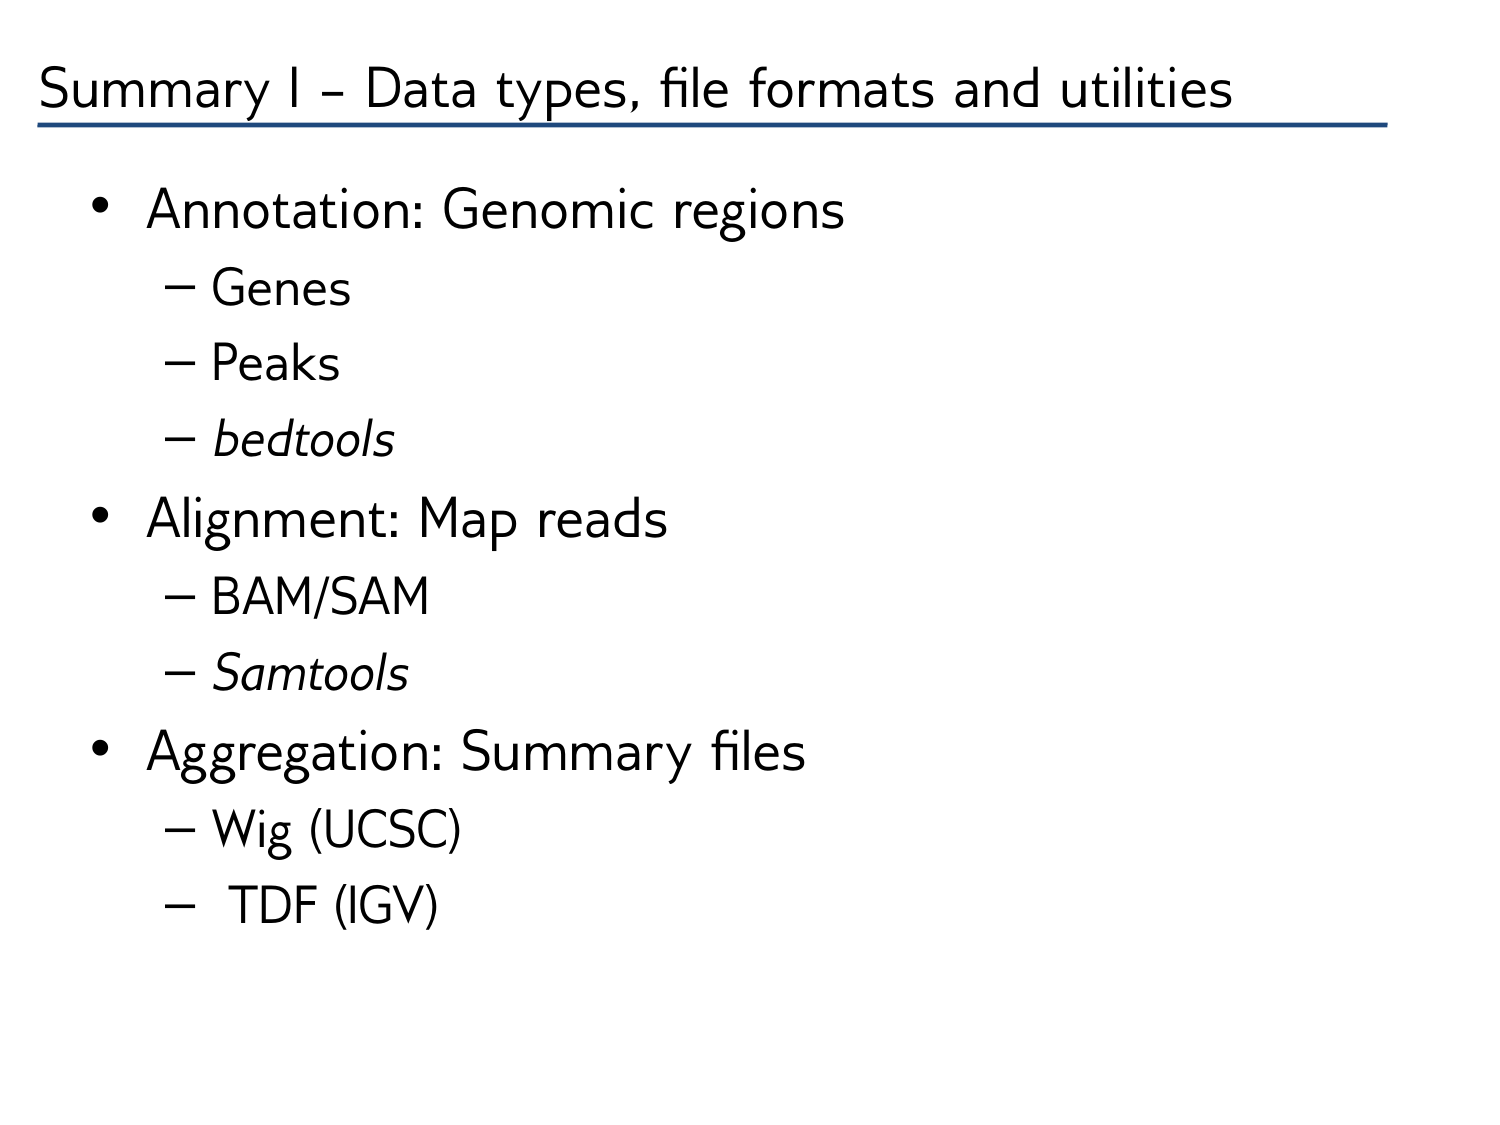

# Summary I – Data types, file formats and utilities
Annotation: Genomic regions
Genes
Peaks
bedtools
Alignment: Map reads
BAM/SAM
Samtools
Aggregation: Summary files
Wig (UCSC)
 TDF (IGV)